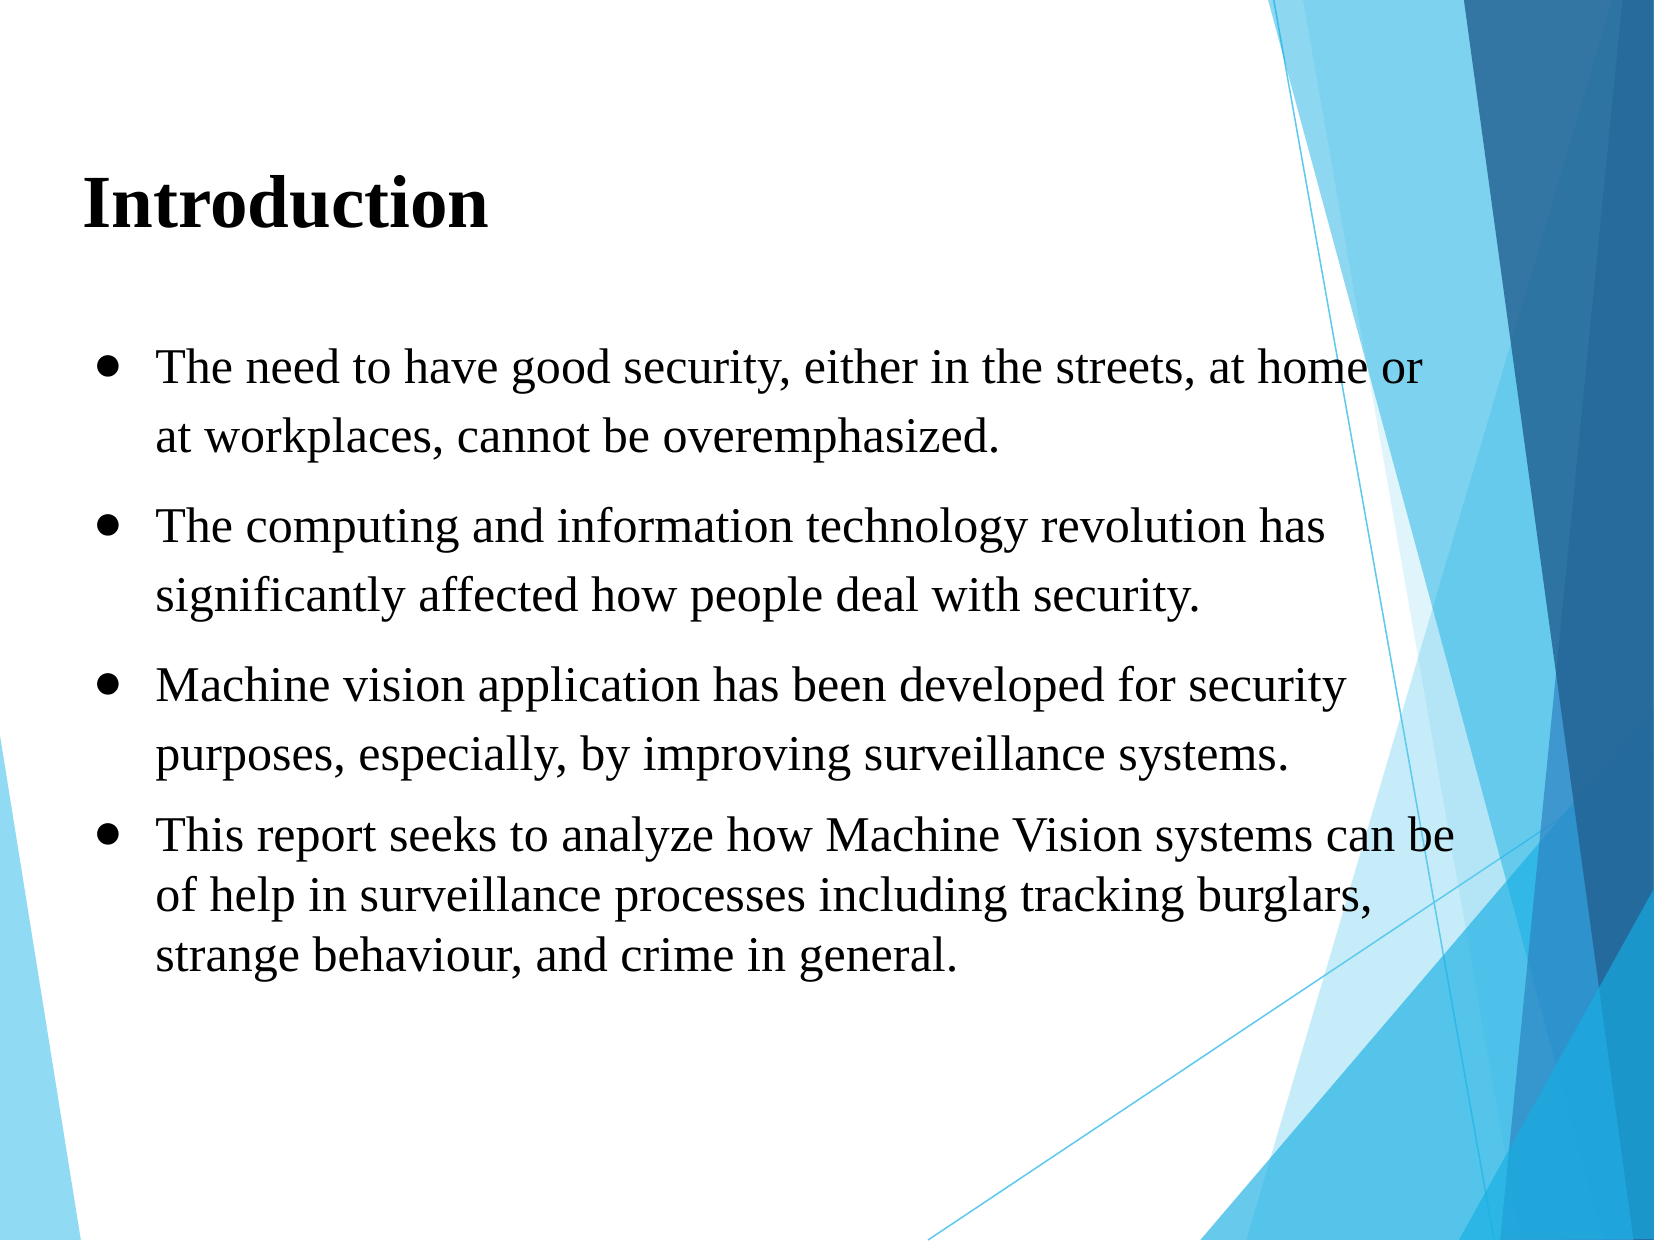

# Introduction
The need to have good security, either in the streets, at home or at workplaces, cannot be overemphasized.
The computing and information technology revolution has significantly affected how people deal with security.
Machine vision application has been developed for security purposes, especially, by improving surveillance systems.
This report seeks to analyze how Machine Vision systems can be of help in surveillance processes including tracking burglars, strange behaviour, and crime in general.